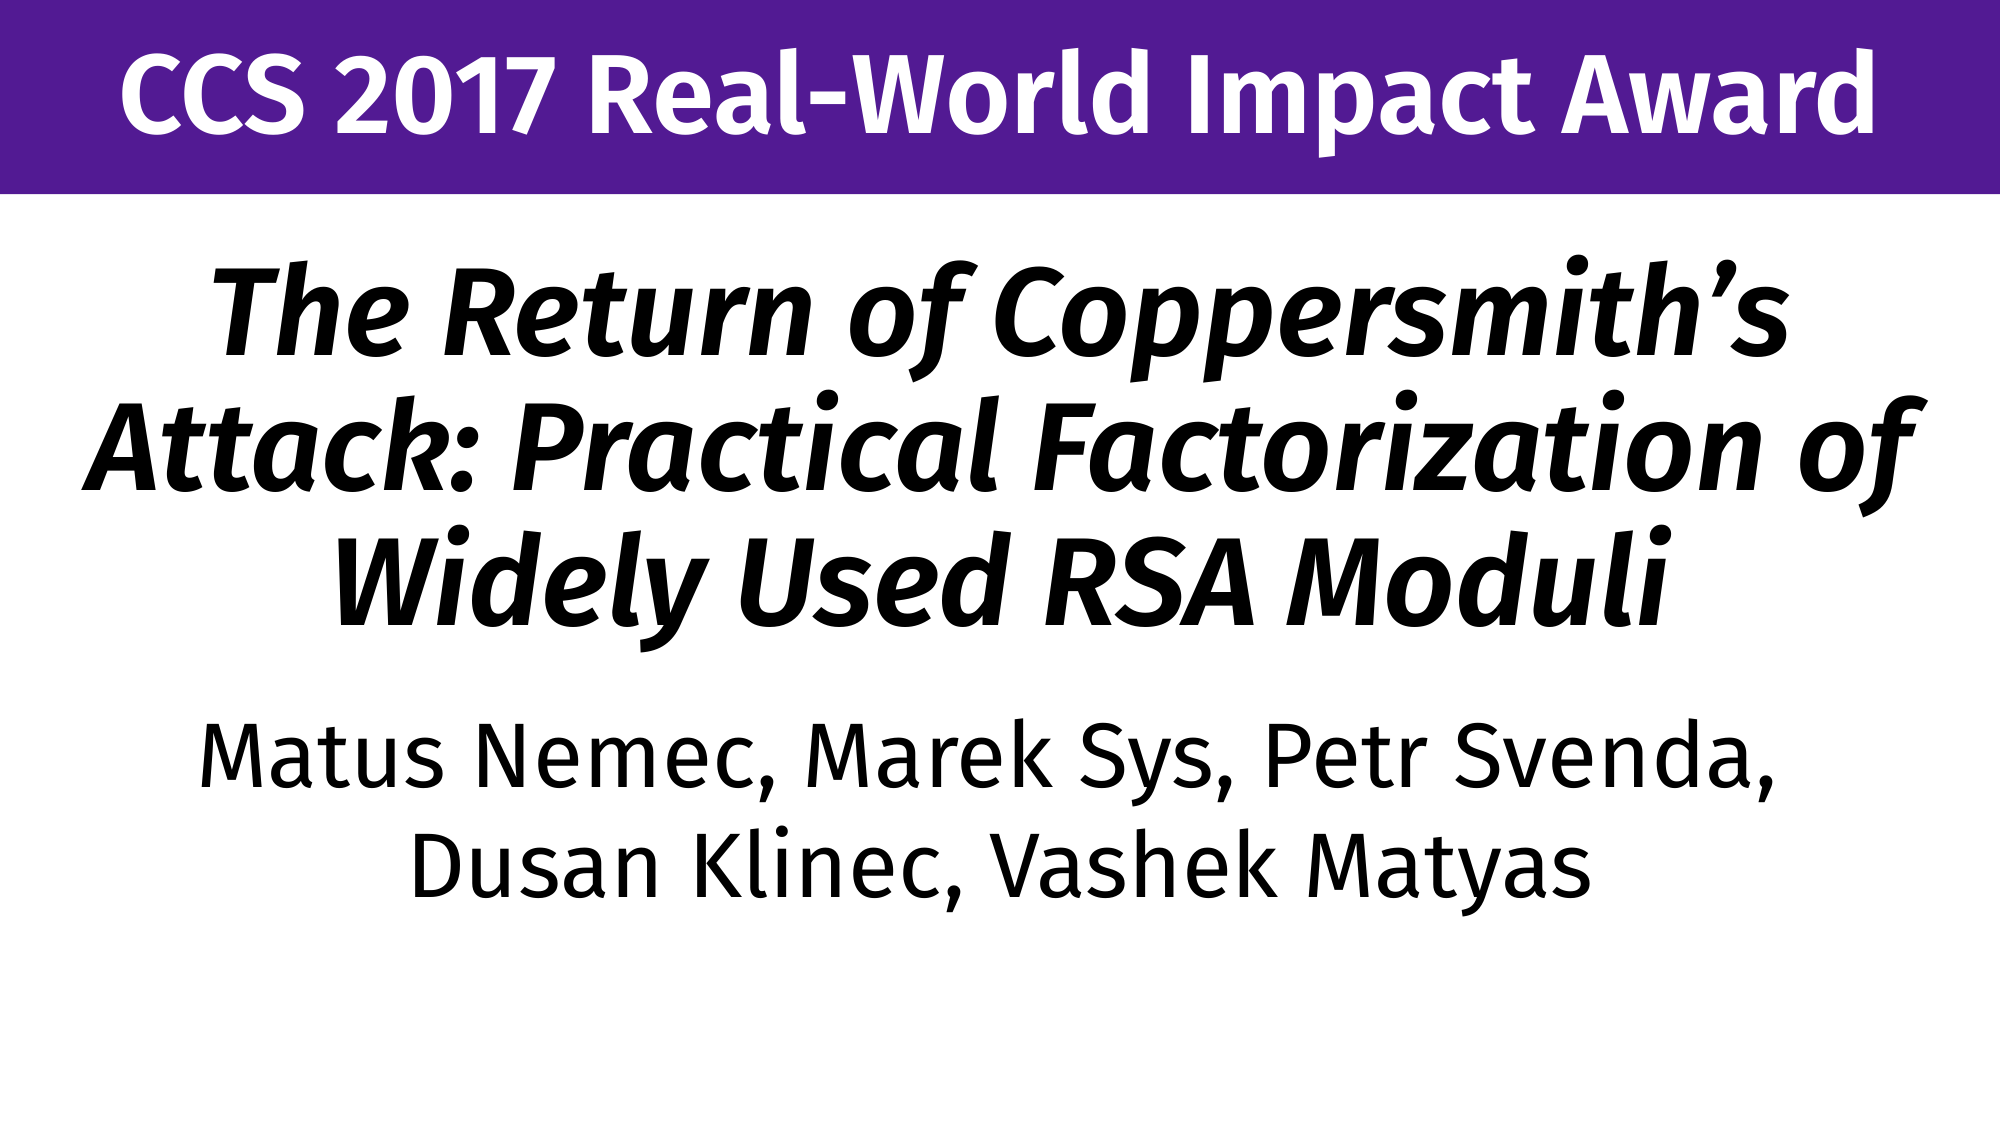

CCS 2017 Real-World Impact Award
The Return of Coppersmith’s Attack: Practical Factorization of Widely Used RSA Moduli

Matus Nemec, Marek Sys, Petr Svenda,
Dusan Klinec, Vashek Matyas